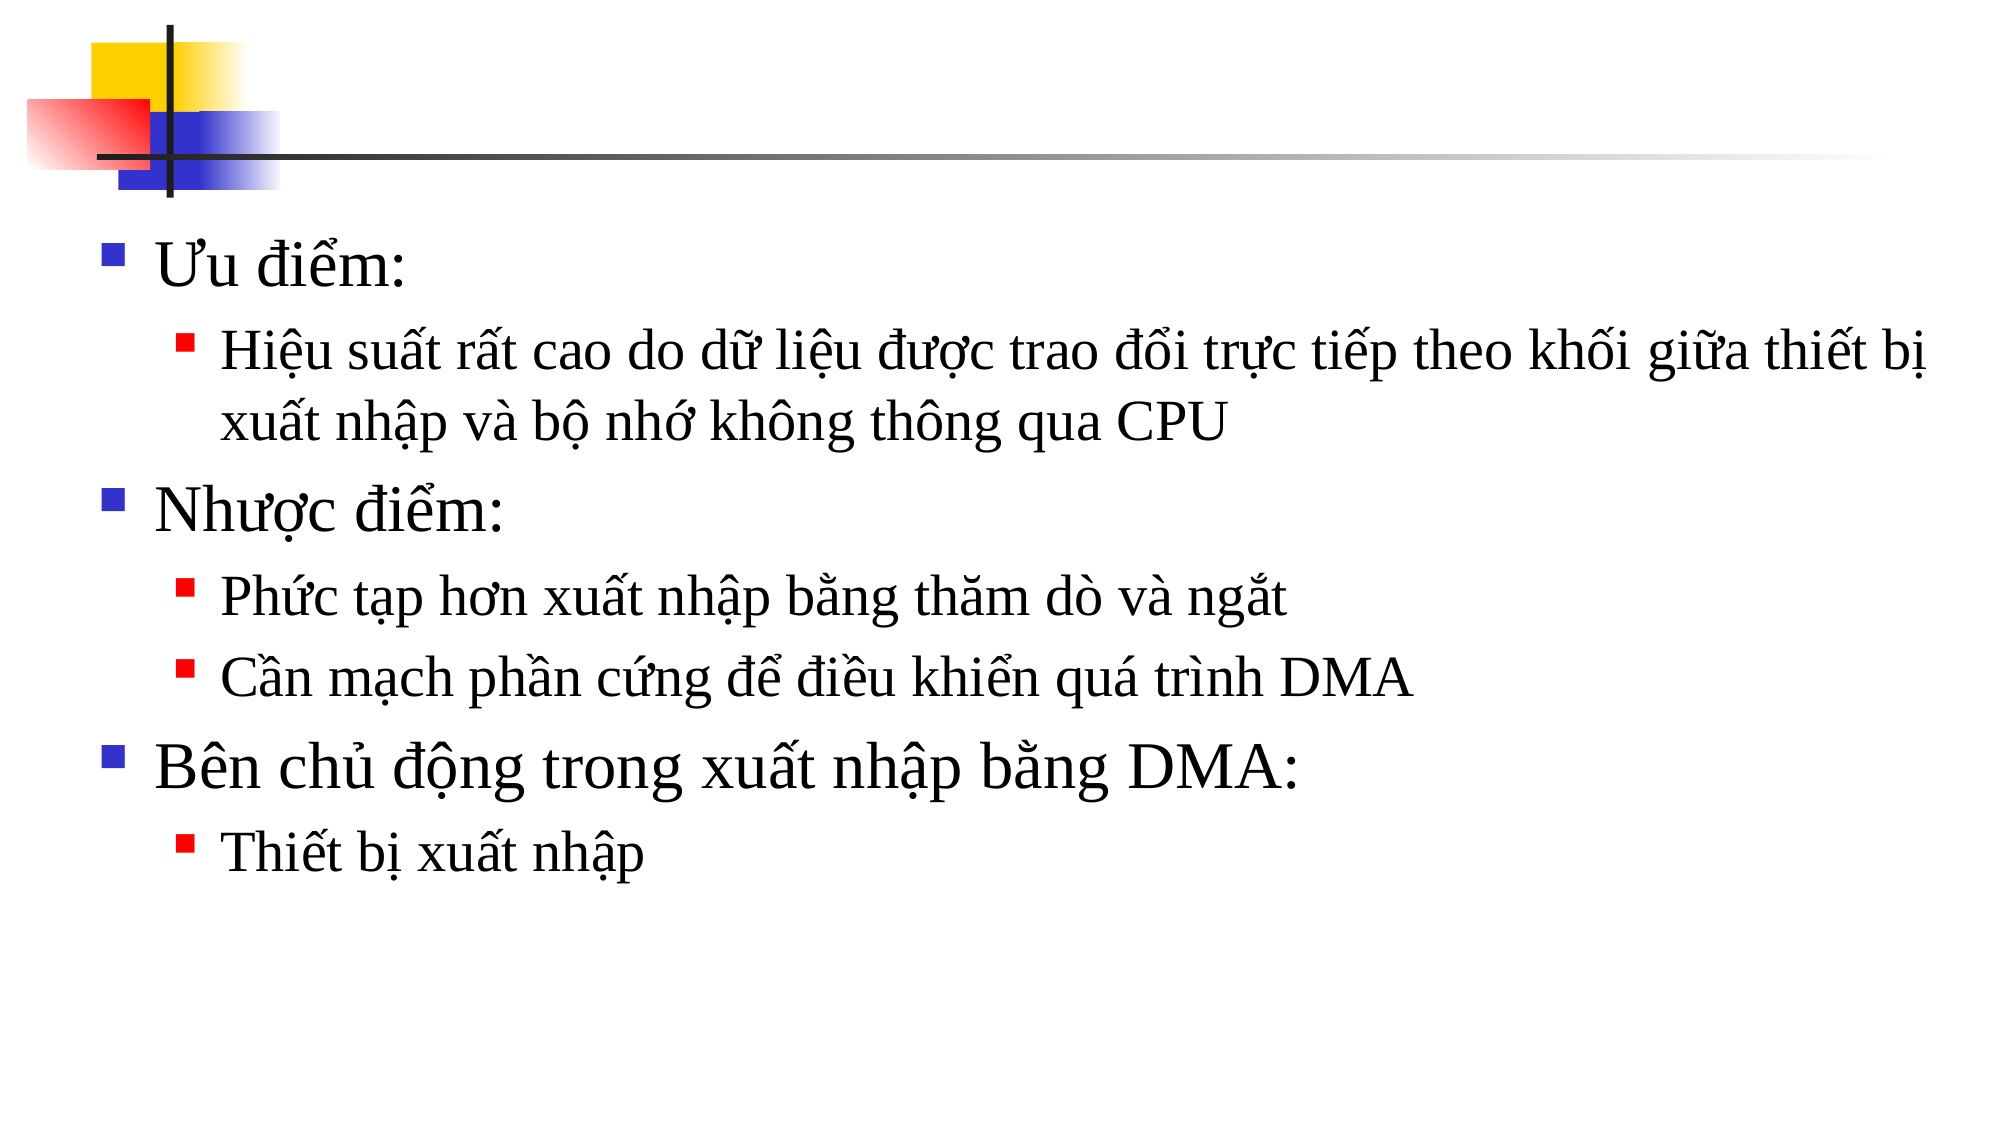

#
Ưu điểm:
Hiệu suất rất cao do dữ liệu được trao đổi trực tiếp theo khối giữa thiết bị xuất nhập và bộ nhớ không thông qua CPU
Nhược điểm:
Phức tạp hơn xuất nhập bằng thăm dò và ngắt
Cần mạch phần cứng để điều khiển quá trình DMA
Bên chủ động trong xuất nhập bằng DMA:
Thiết bị xuất nhập